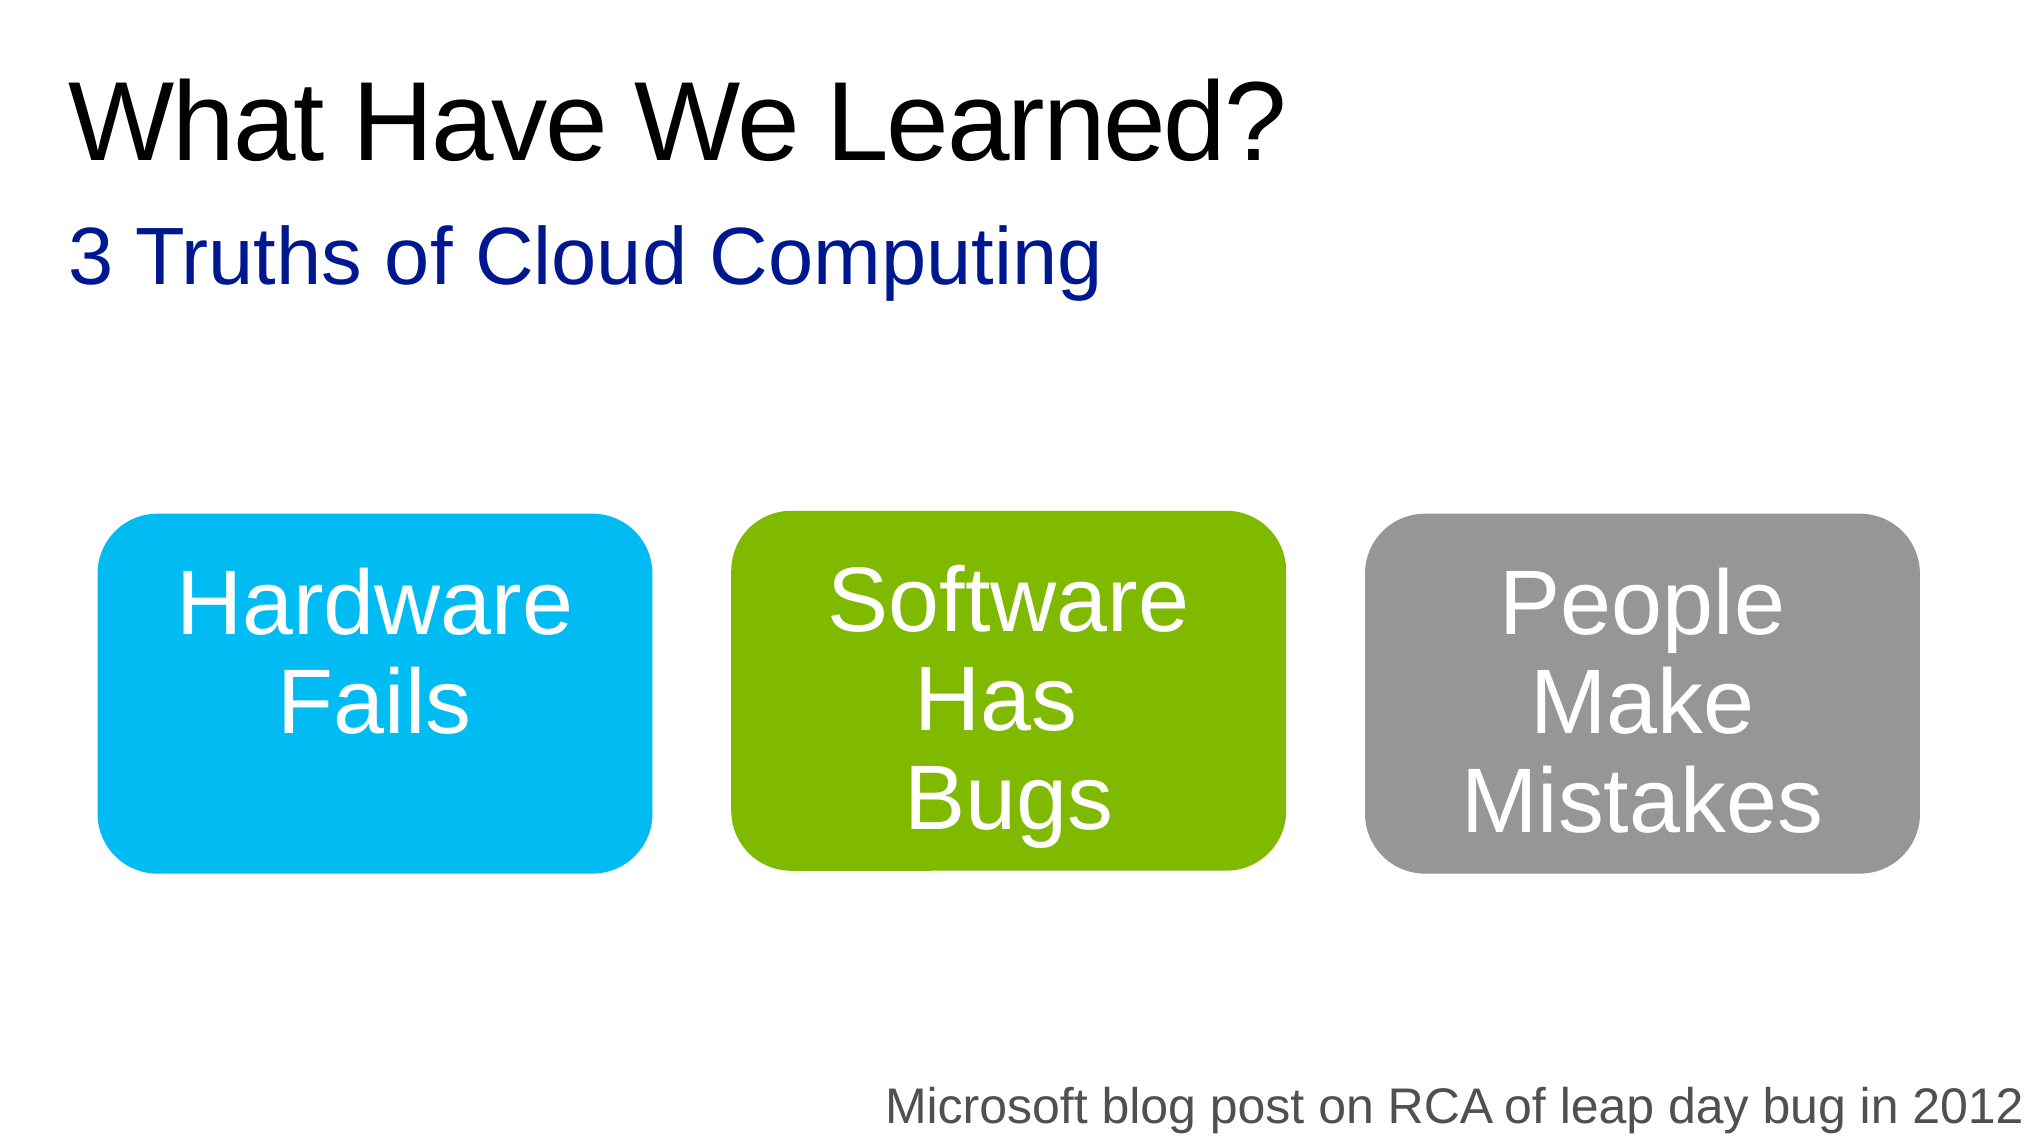

# What Have We Learned?
3 Truths of Cloud Computing
Software
Has
Bugs
Hardware
Fails
People
Make
Mistakes
Microsoft blog post on RCA of leap day bug in 2012